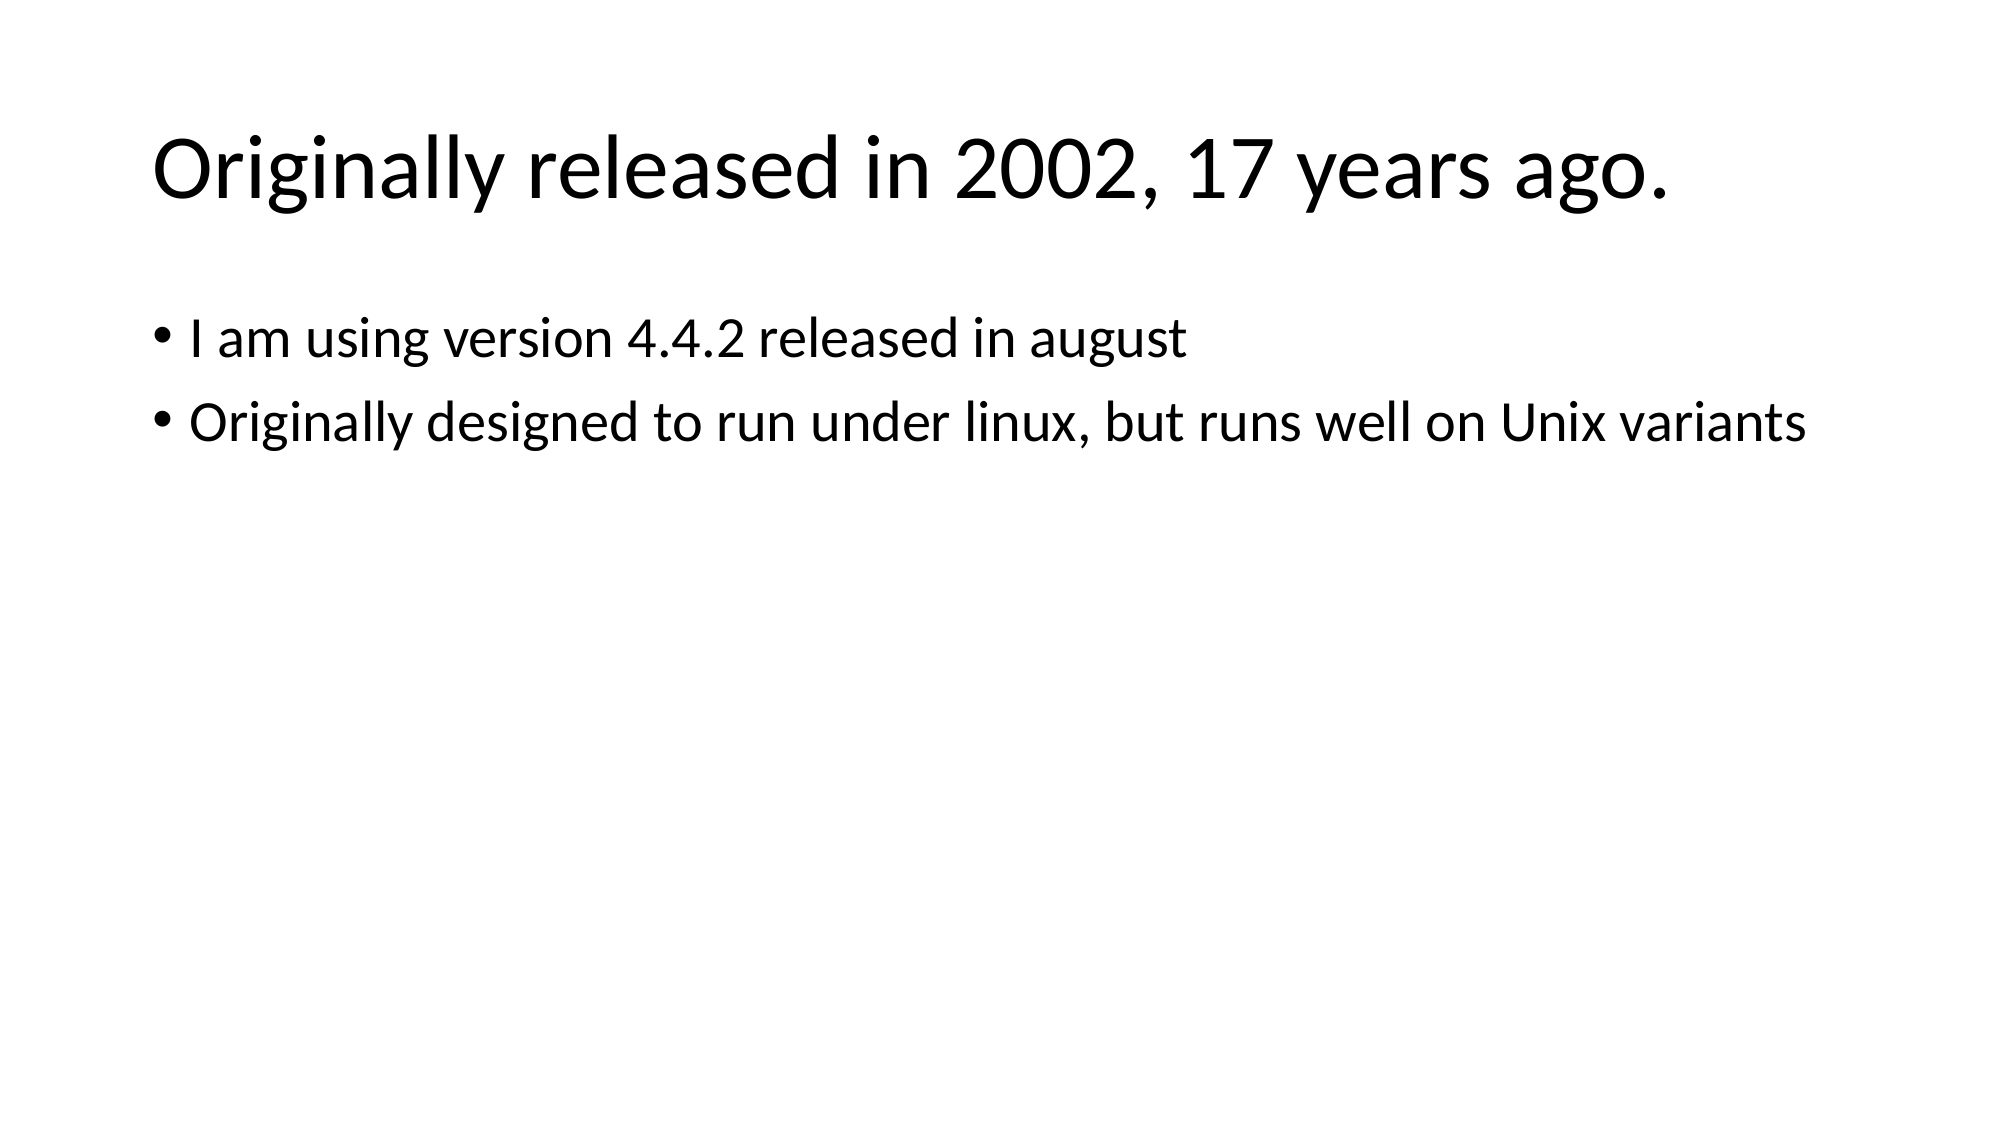

# Originally released in 2002, 17 years ago.
I am using version 4.4.2 released in august
Originally designed to run under linux, but runs well on Unix variants